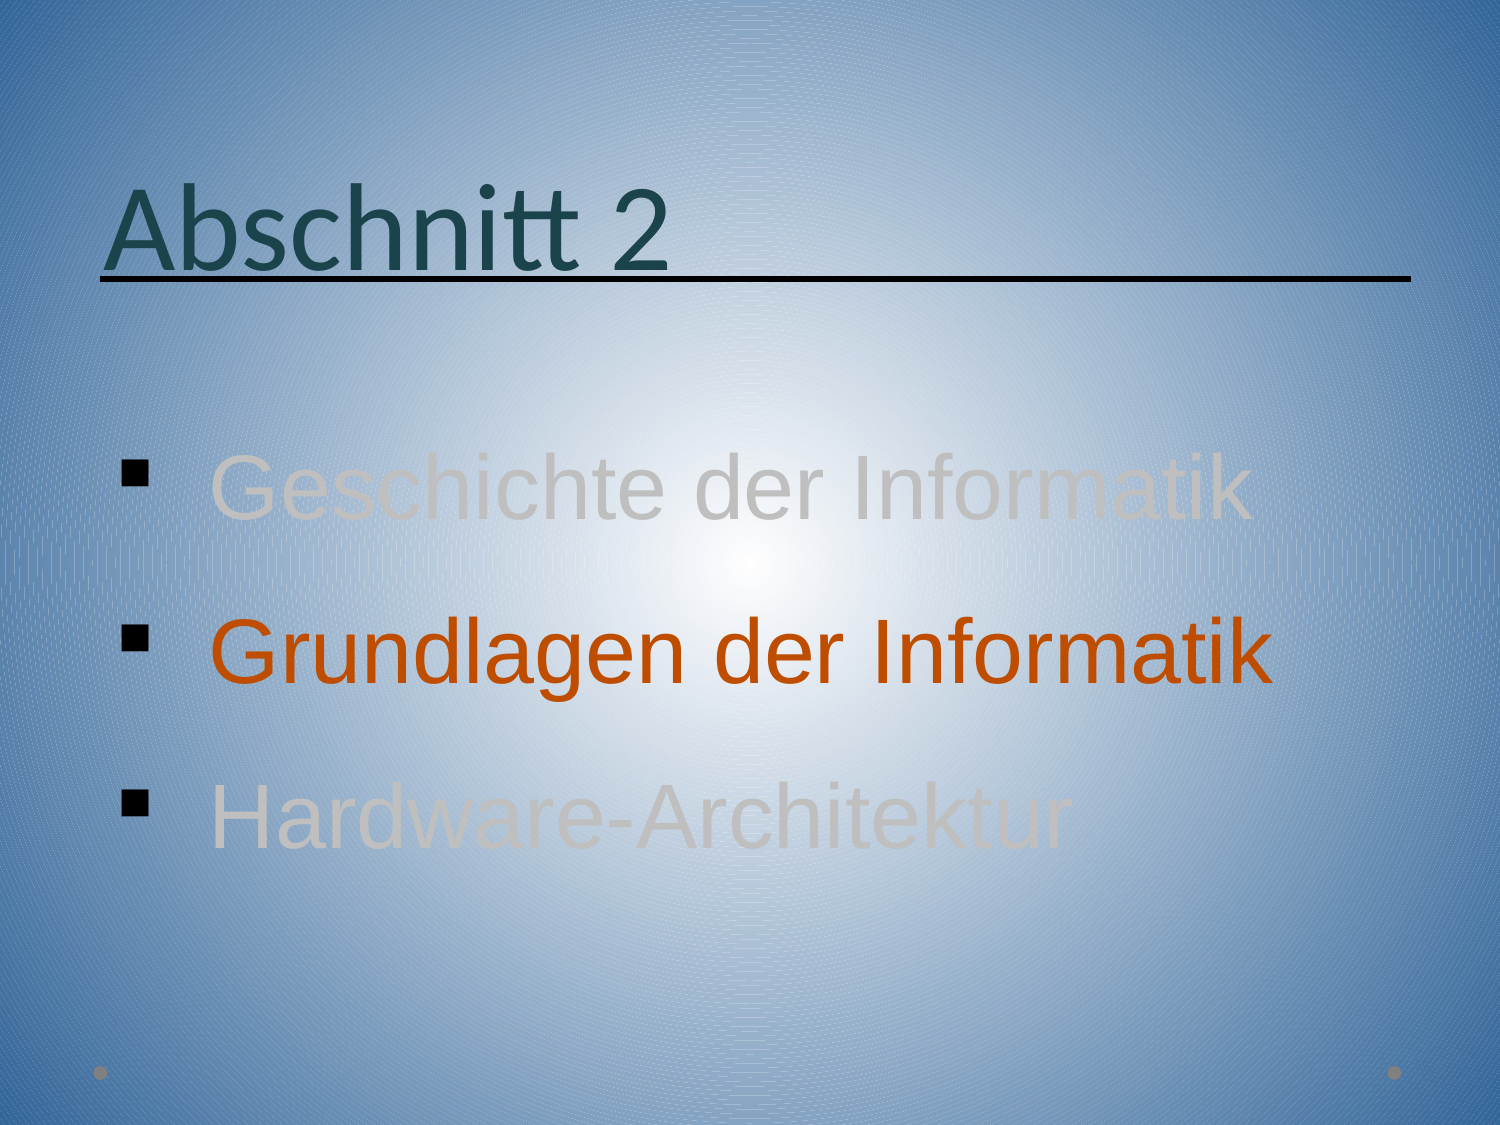

# Abschnitt 2
Geschichte der Informatik
Grundlagen der Informatik
Hardware-Architektur